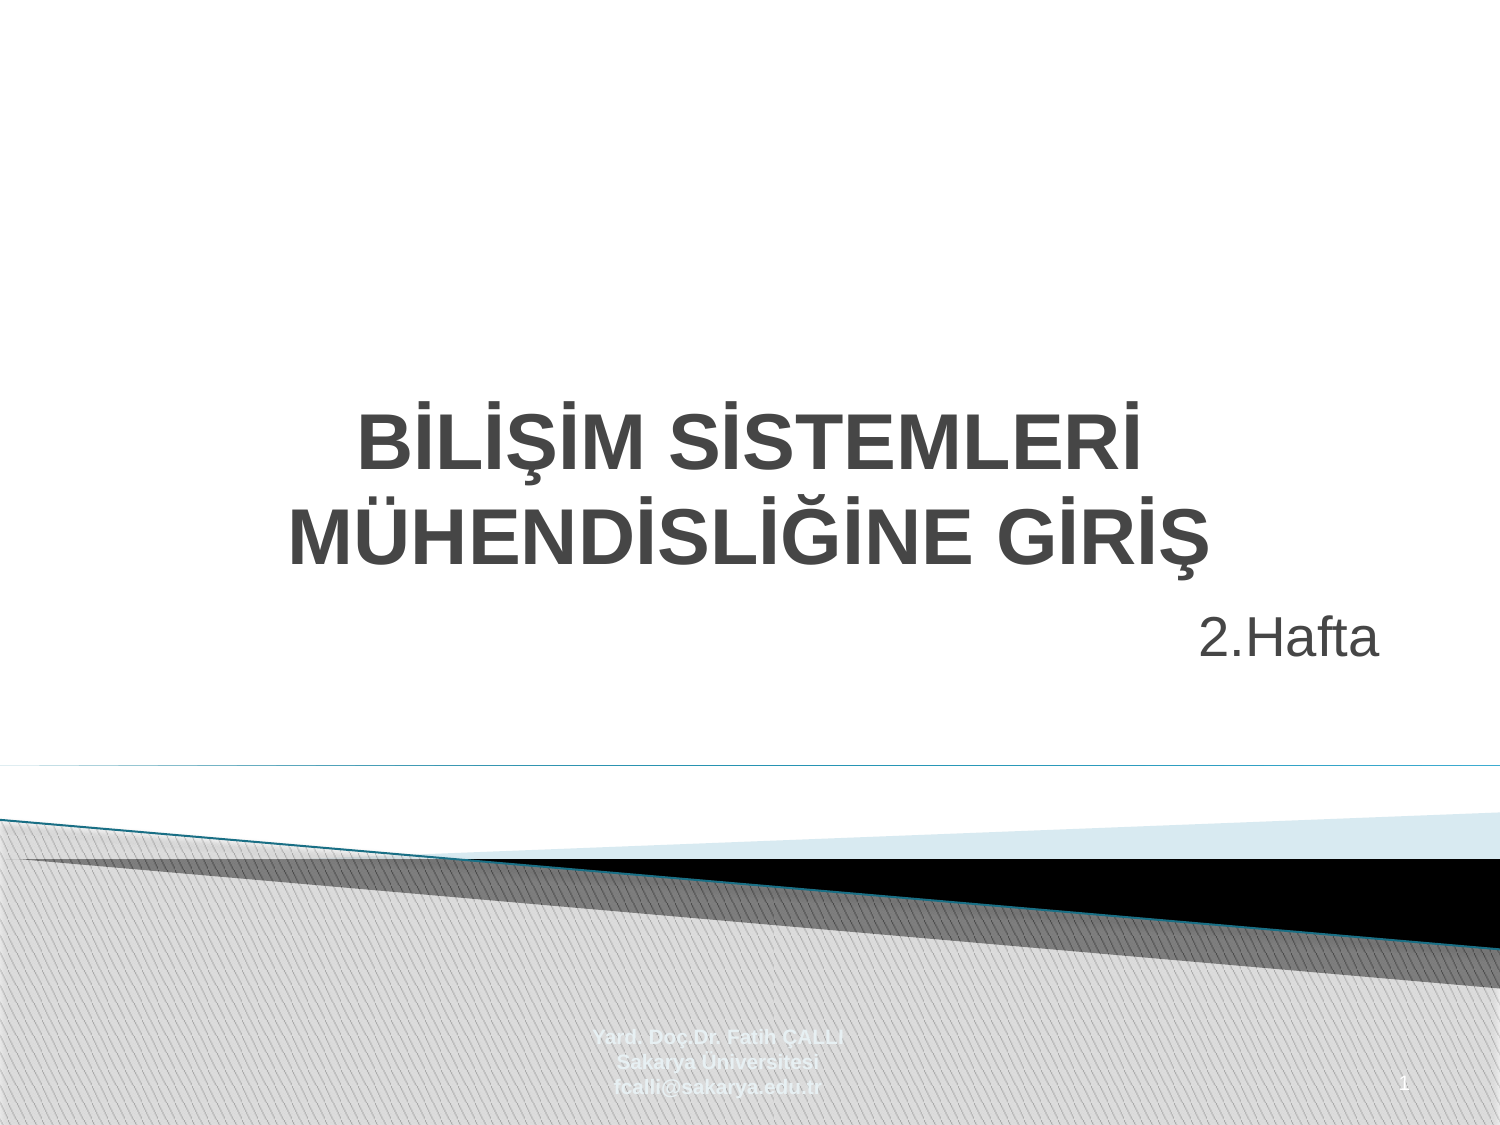

# BİLİŞİM SİSTEMLERİ MÜHENDİSLİĞİNE GİRİŞ
2.Hafta

1
Yard. Doç.Dr. Fatih ÇALLI
Sakarya Üniversitesi
fcalli@sakarya.edu.tr